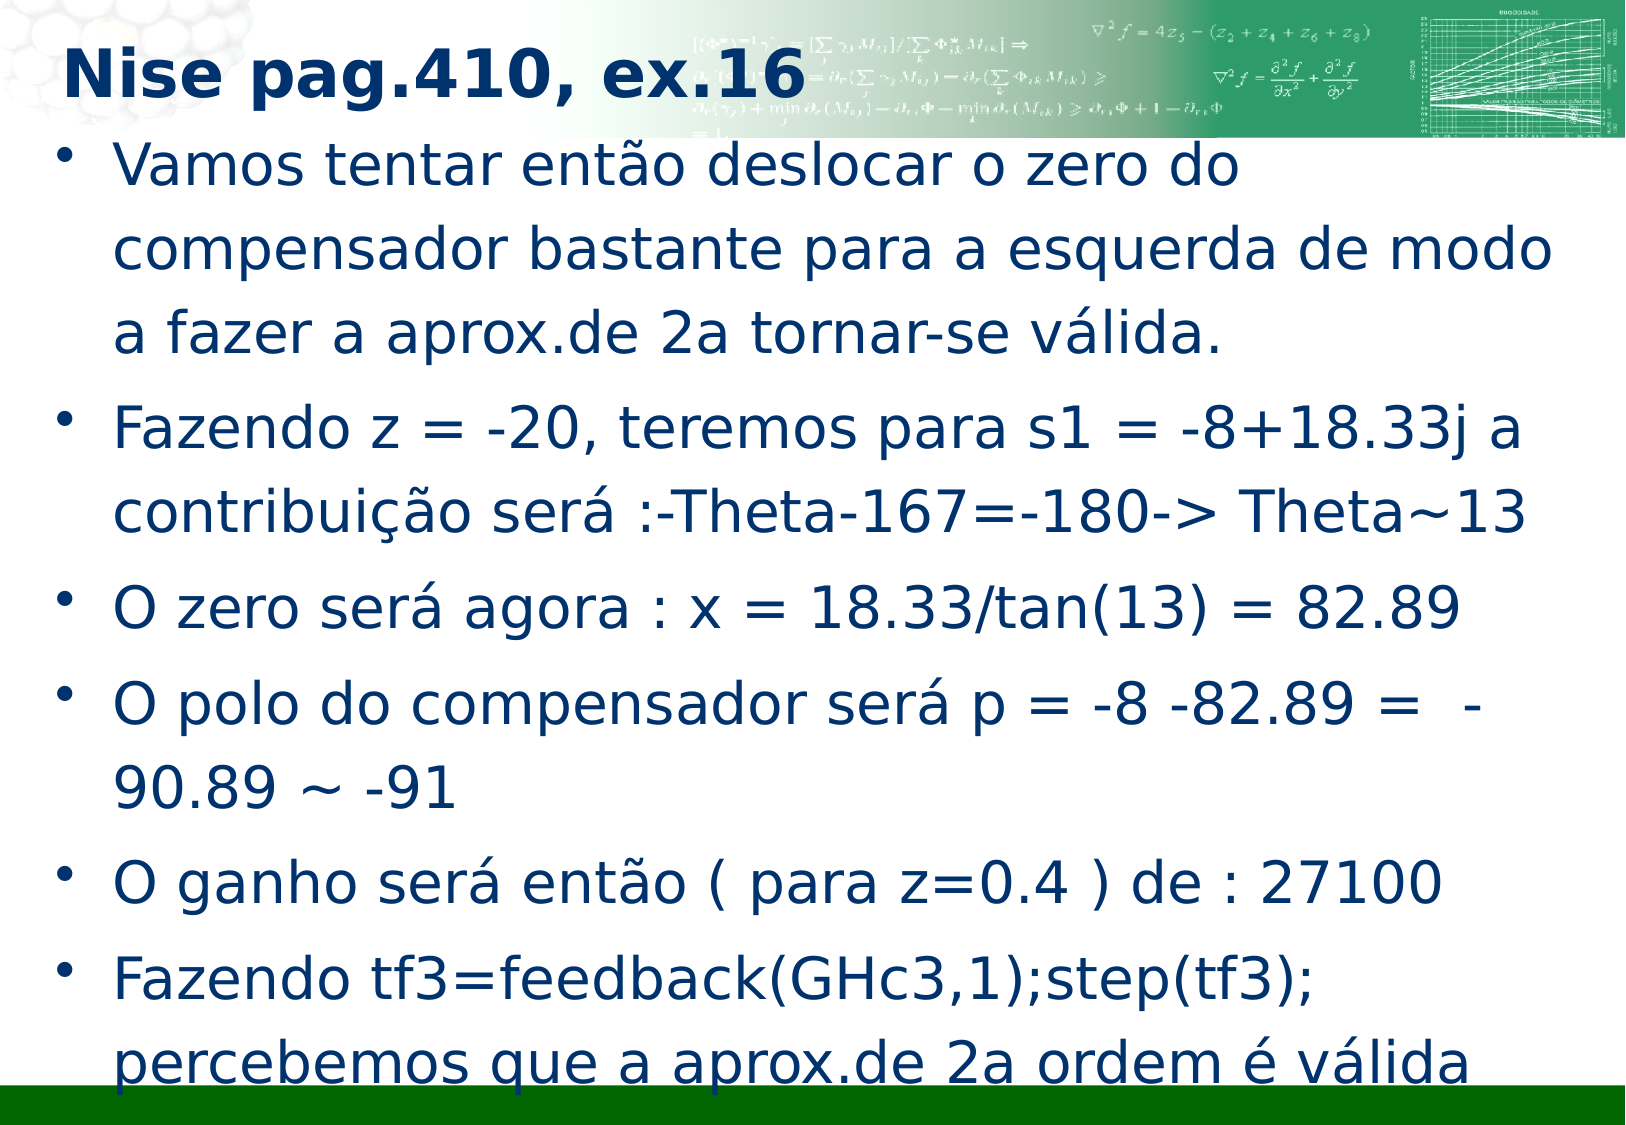

# Nise pag.410, ex.16
Vamos tentar então deslocar o zero do compensador bastante para a esquerda de modo a fazer a aprox.de 2a tornar-se válida.
Fazendo z = -20, teremos para s1 = -8+18.33j a contribuição será :-Theta-167=-180-> Theta~13
O zero será agora : x = 18.33/tan(13) = 82.89
O polo do compensador será p = -8 -82.89 =	-90.89 ~ -91
O ganho será então ( para z=0.4 ) de : 27100
Fazendo tf3=feedback(GHc3,1);step(tf3); percebemos que a aprox.de 2a ordem é válida